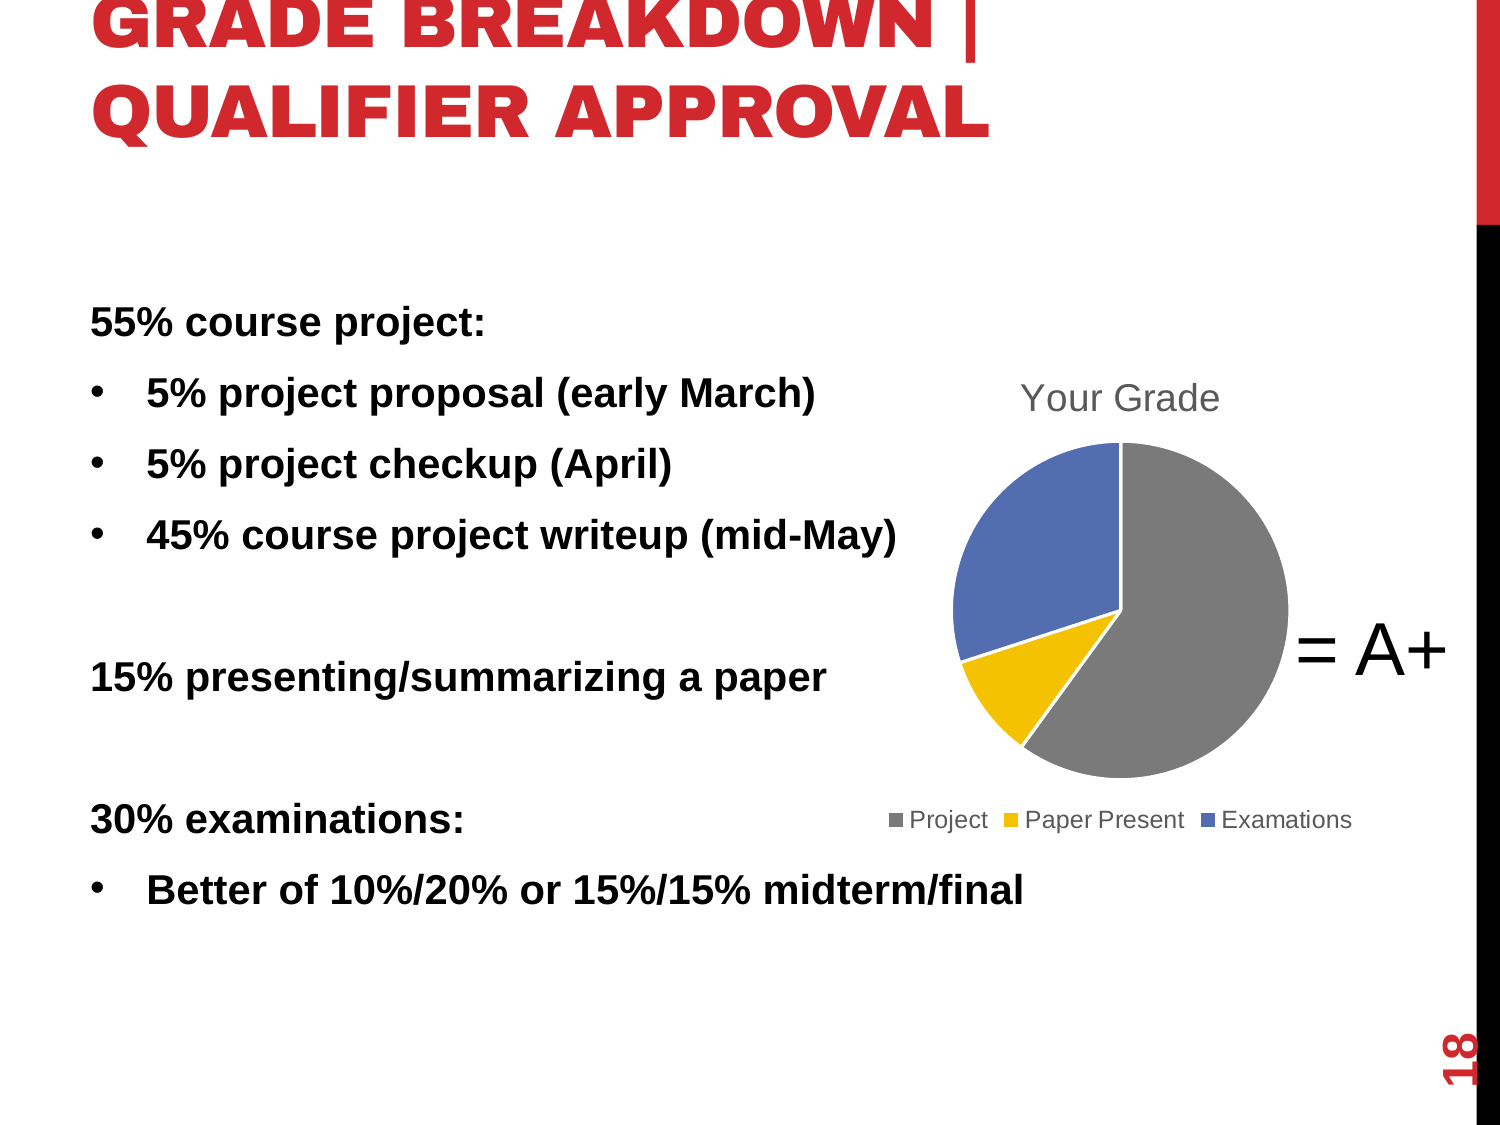

# Grade Breakdown | Qualifier Approval
55% course project:
5% project proposal (early March)
5% project checkup (April)
45% course project writeup (mid-May)

15% presenting/summarizing a paper

30% examinations:
Better of 10%/20% or 15%/15% midterm/final

### Chart:

| Category | Your Grade |
|---|---|
| Project | 60.0 |
| Paper Present | 10.0 |
| Examations | 30.0 |
= A+
18